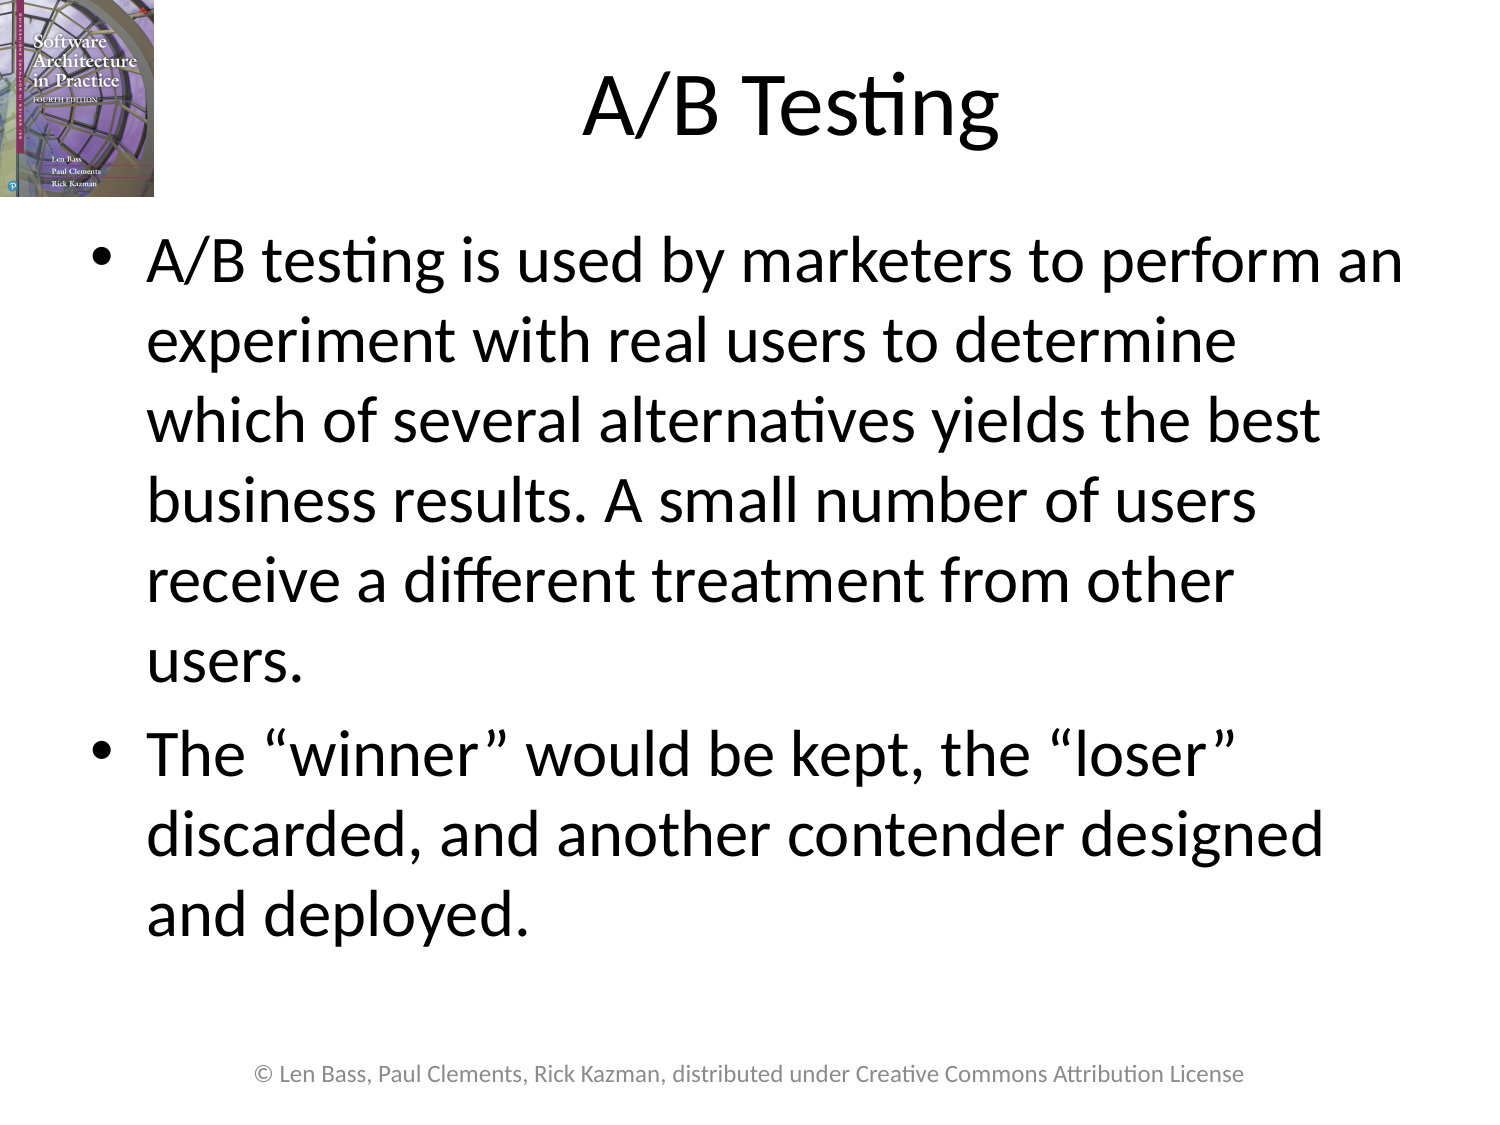

# A/B Testing
A/B testing is used by marketers to perform an experiment with real users to determine which of several alternatives yields the best business results. A small number of users receive a different treatment from other users.
The “winner” would be kept, the “loser” discarded, and another contender designed and deployed.
© Len Bass, Paul Clements, Rick Kazman, distributed under Creative Commons Attribution License